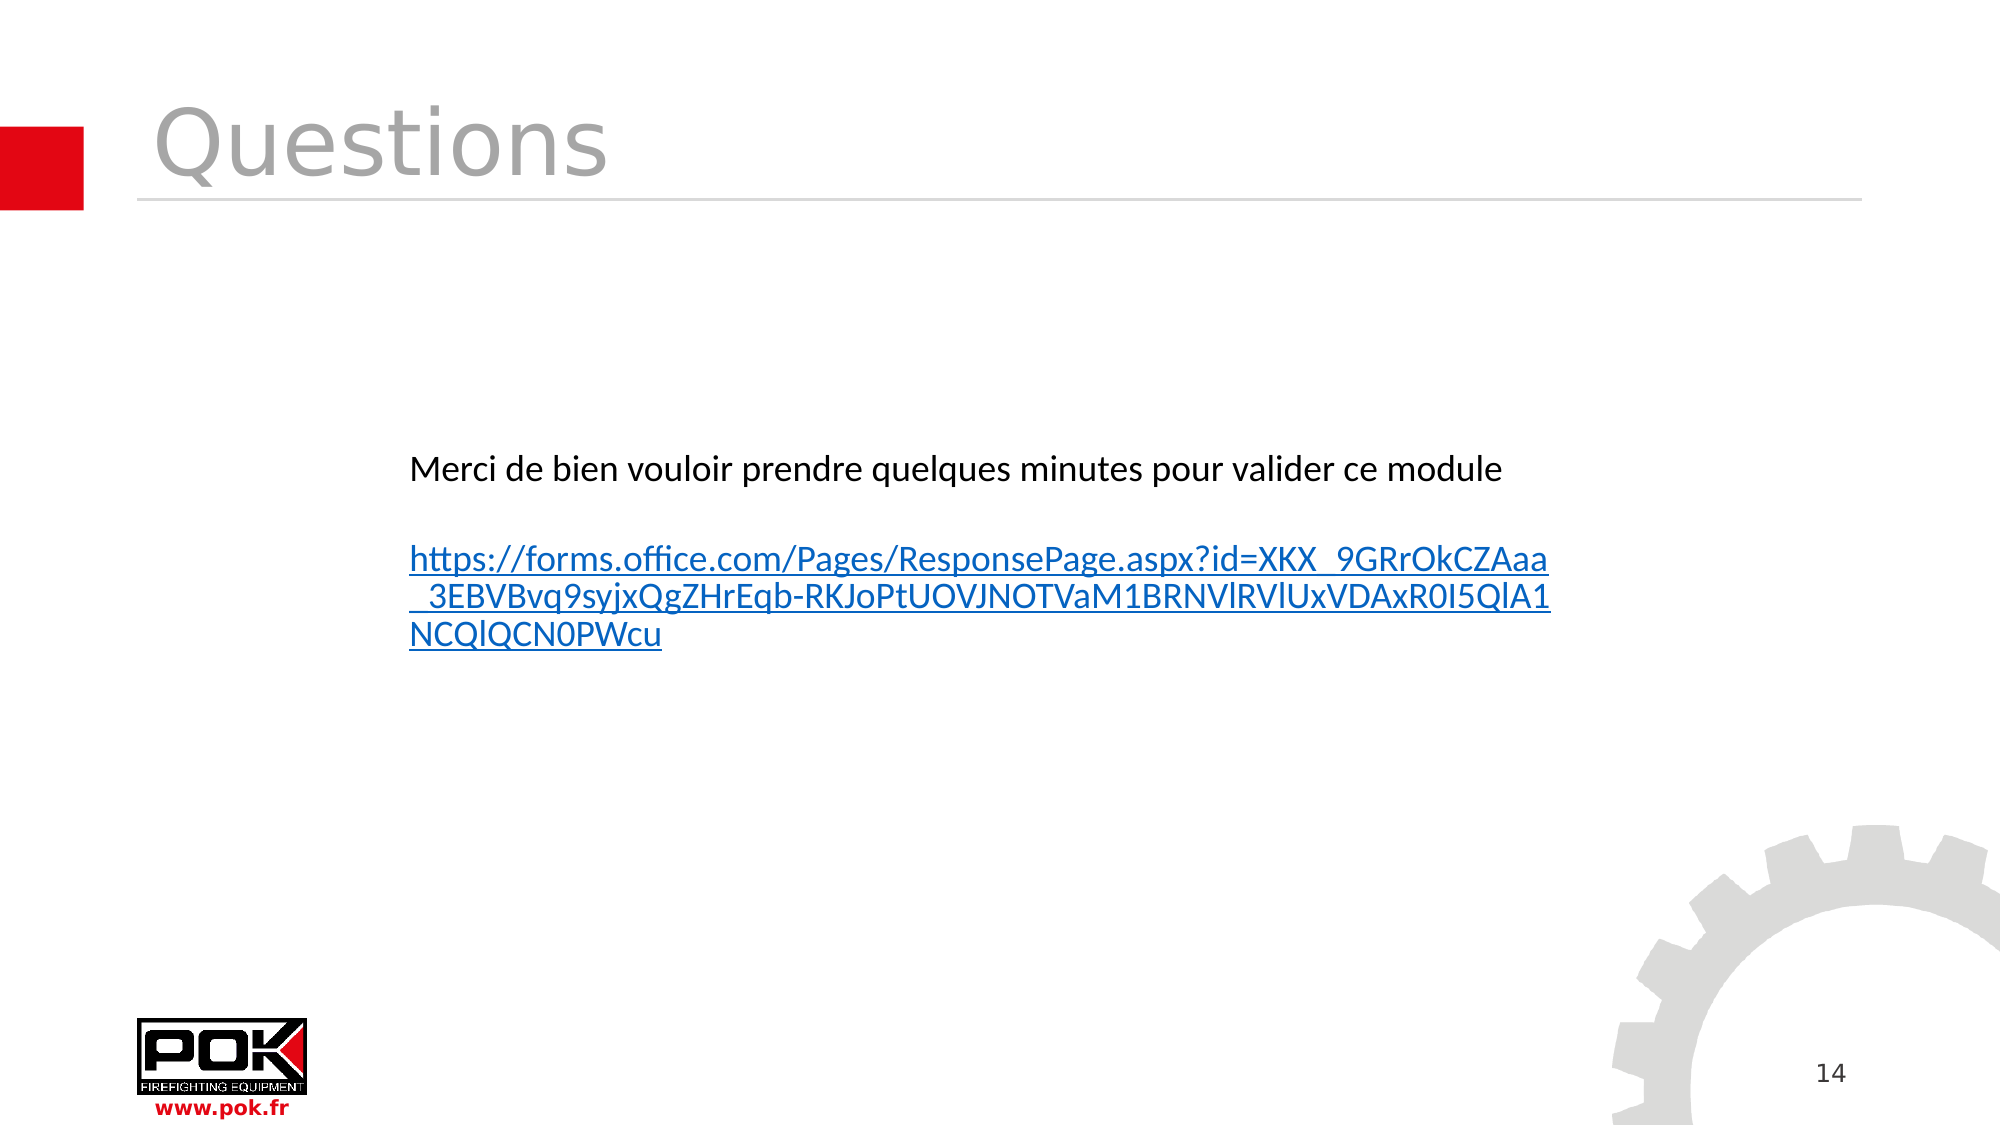

# Questions
Merci de bien vouloir prendre quelques minutes pour valider ce module

https://forms.office.com/Pages/ResponsePage.aspx?id=XKX_9GRrOkCZAaa_3EBVBvq9syjxQgZHrEqb-RKJoPtUOVJNOTVaM1BRNVlRVlUxVDAxR0I5QlA1NCQlQCN0PWcu

14